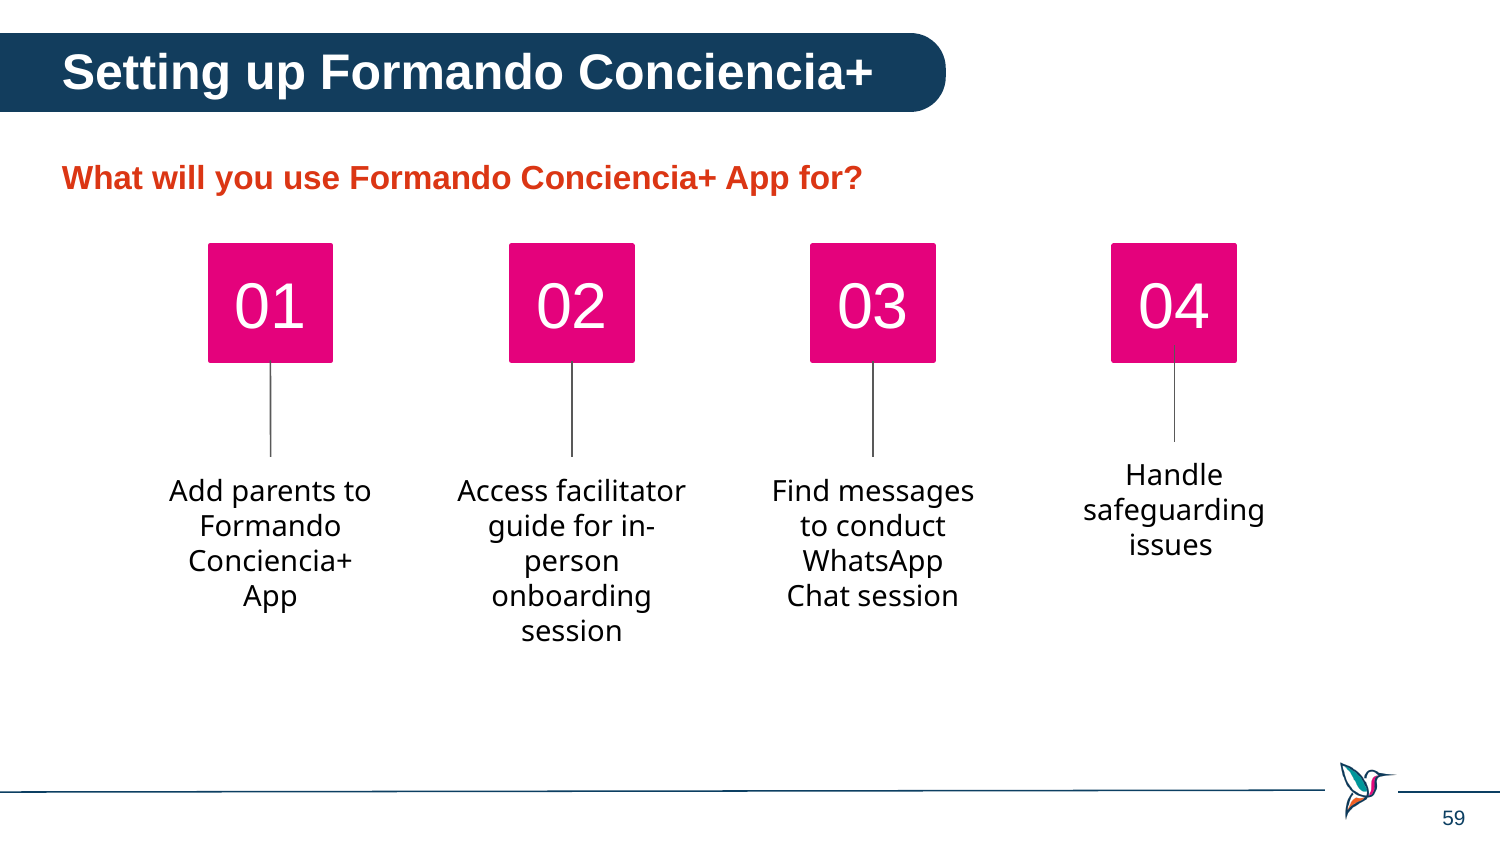

Setting up Formando Conciencia+
What will you use Formando Conciencia+ App for?
01
Add parents to Formando Conciencia+ App
02
Access facilitator guide for in-person onboarding session
03
Find messages to conduct WhatsApp Chat session
04
Handle safeguarding issues